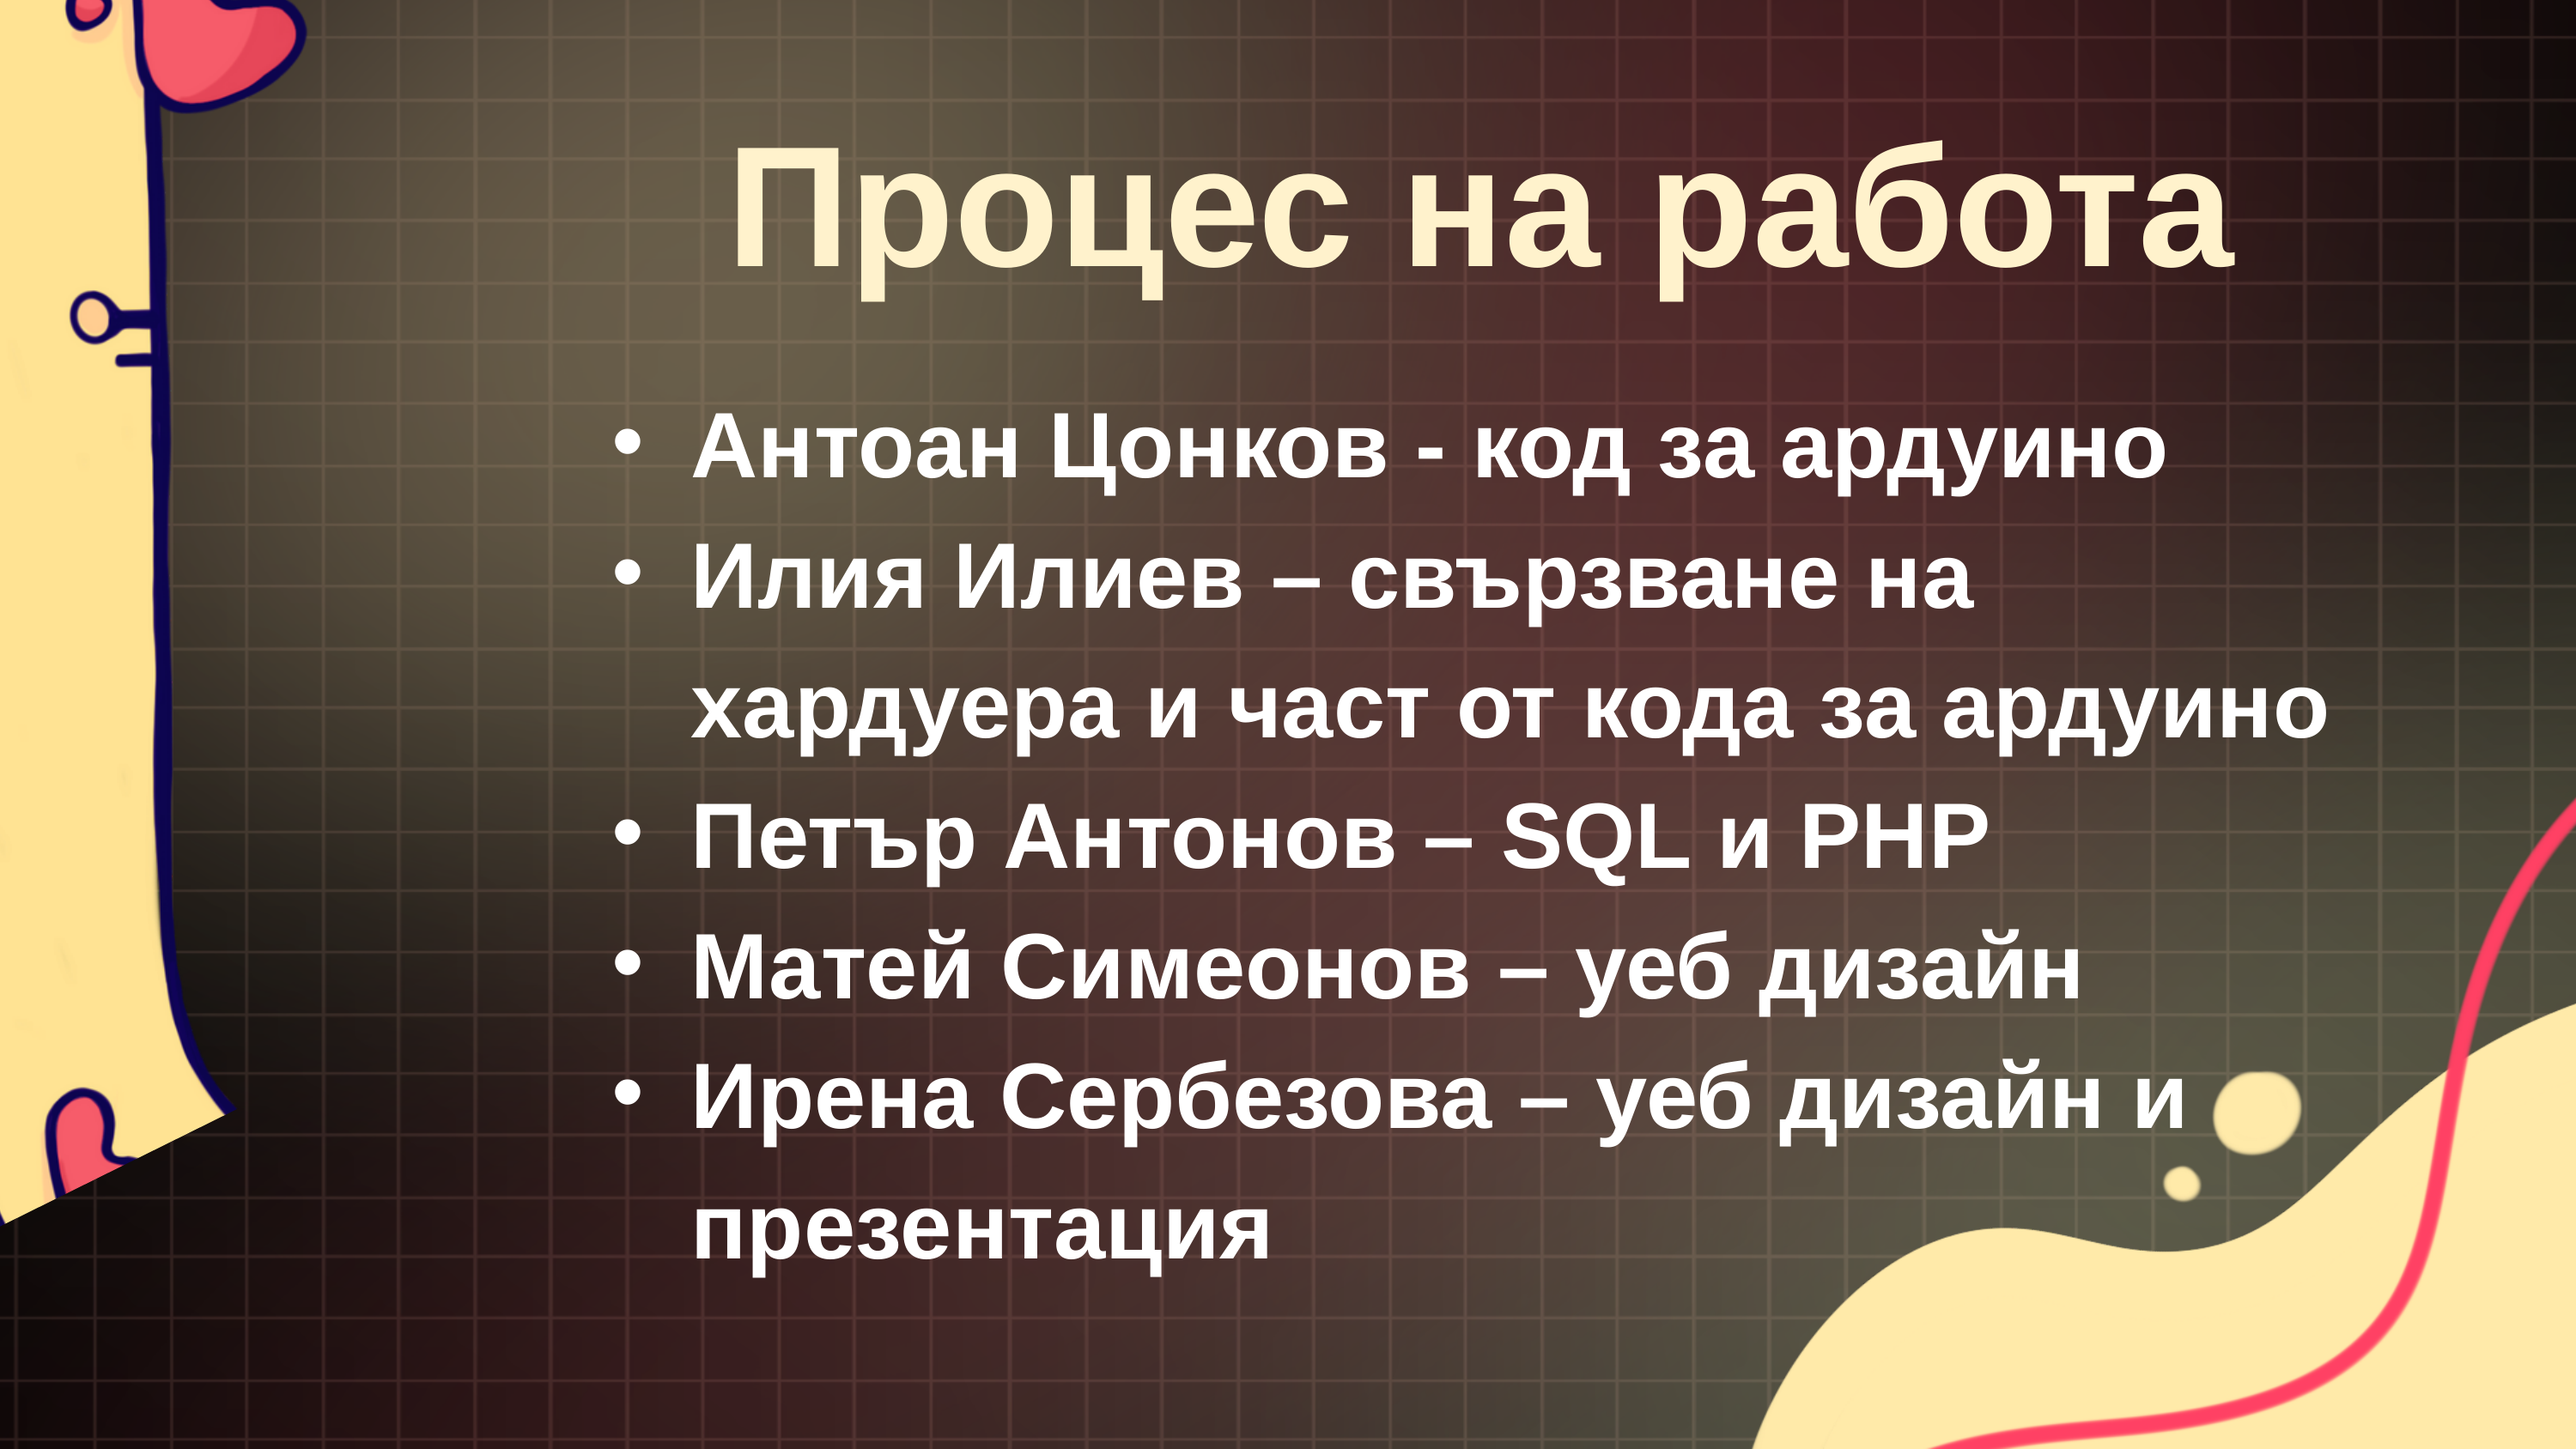

Процес на работа
Антоан Цонков - код за ардуино
Илия Илиев – свързване на хардуера и част от кода за ардуино
Петър Антонов – SQL и PHP
Матей Симеонов – уеб дизайн
Ирена Сербезова – уеб дизайн и презентация